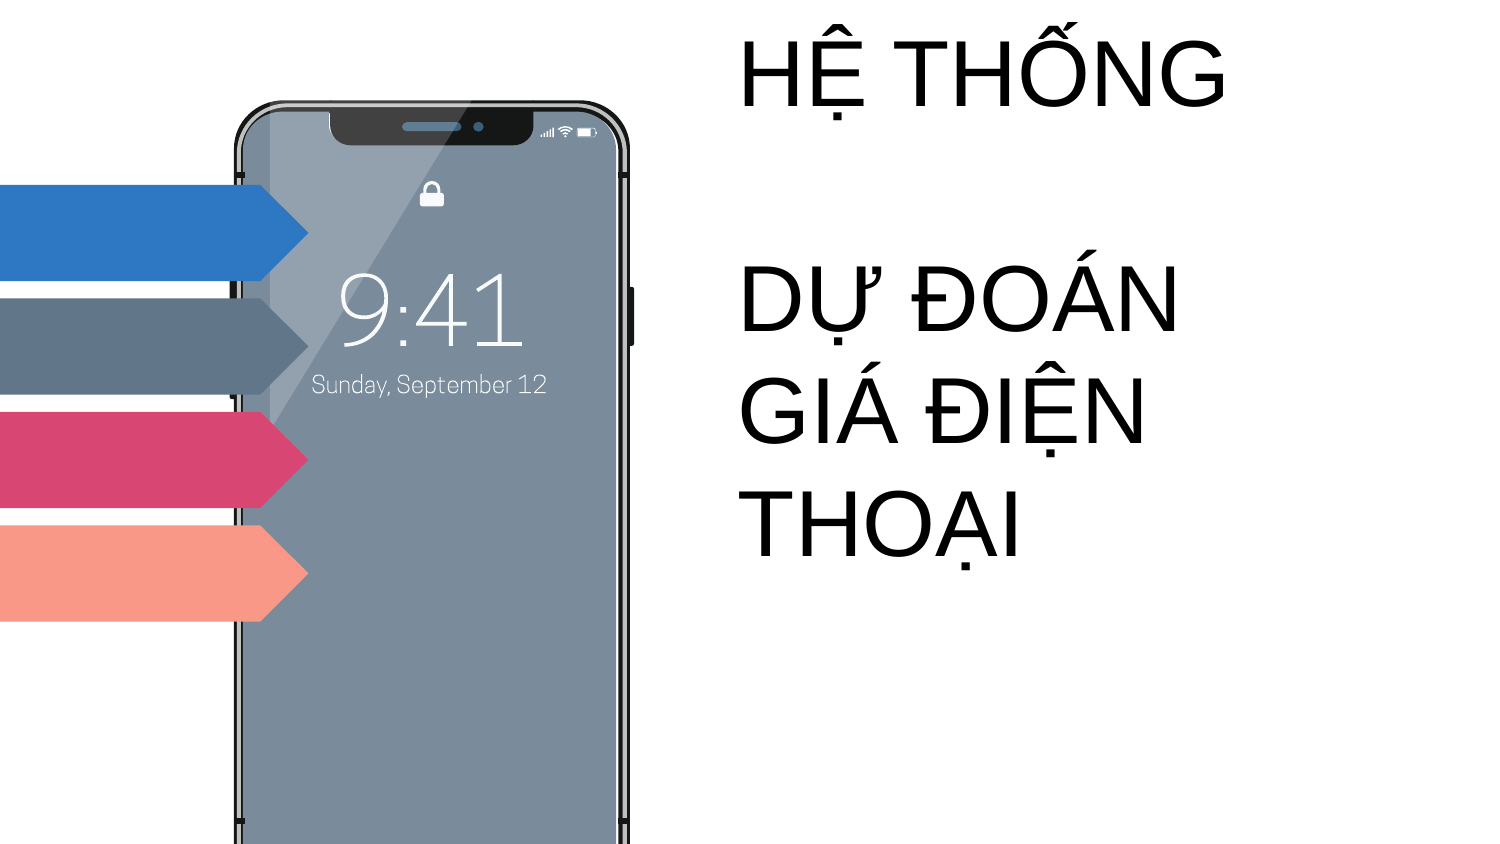

# HỆ THỐNG DỰ ĐOÁN GIÁ ĐIỆN THOẠI